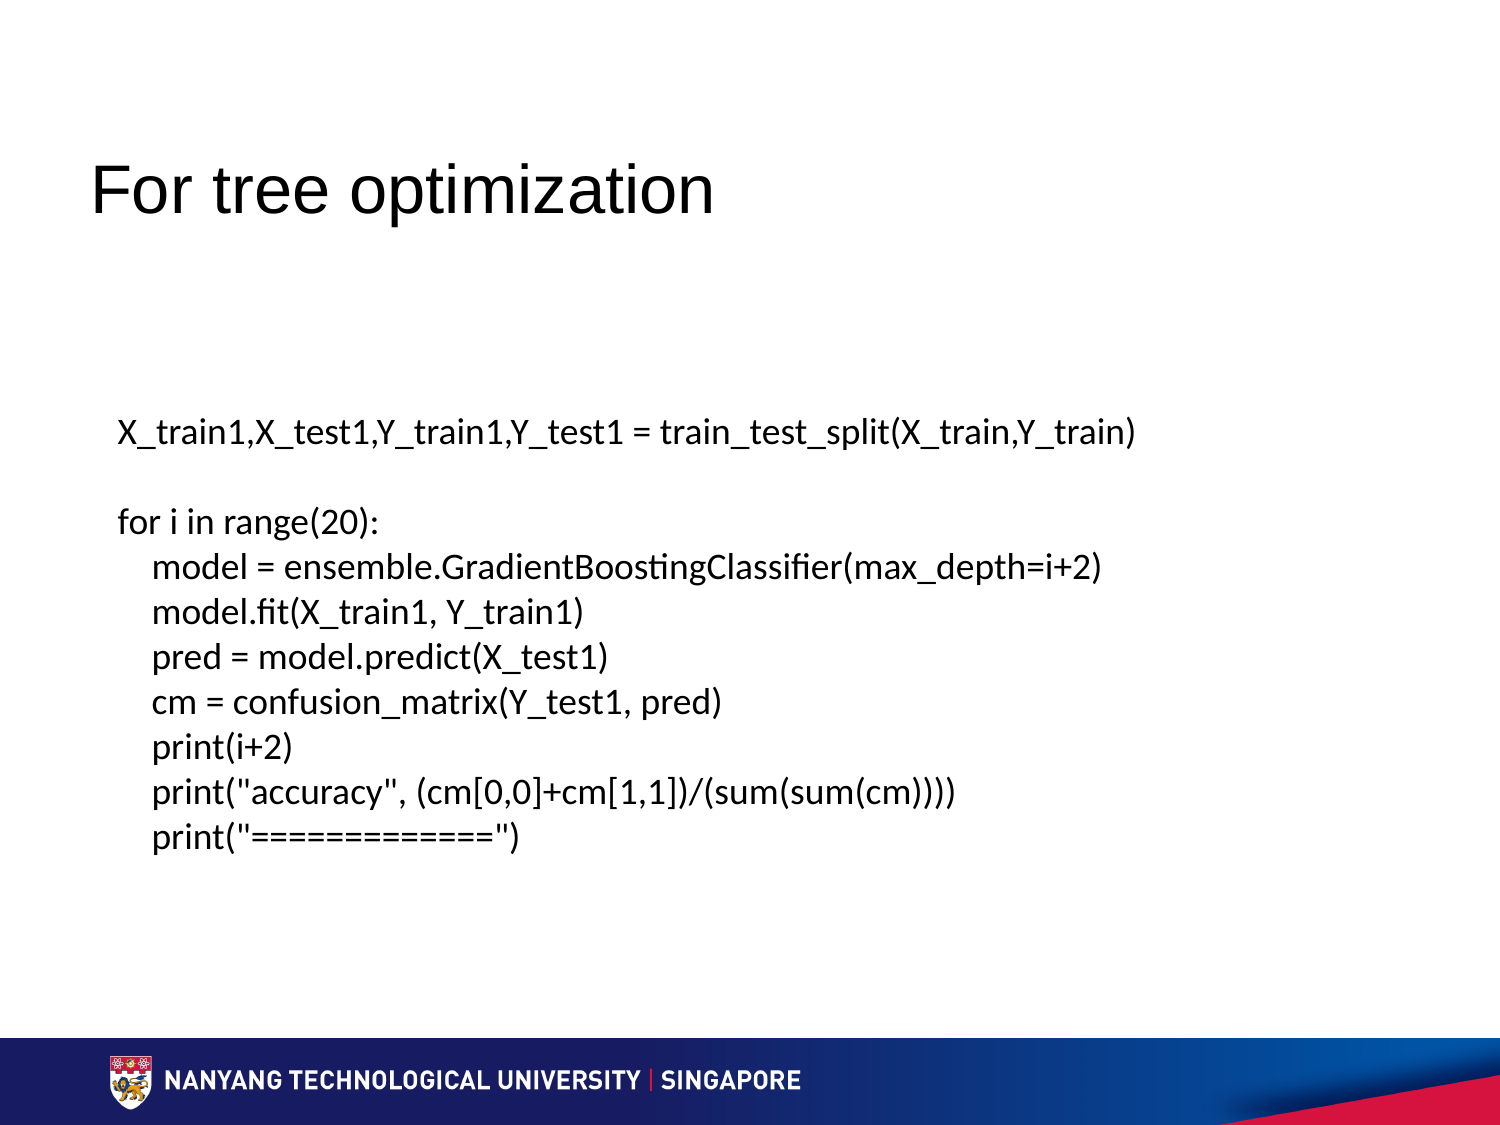

# For tree optimization
X_train1,X_test1,Y_train1,Y_test1 = train_test_split(X_train,Y_train)

for i in range(20):
    model = ensemble.GradientBoostingClassifier(max_depth=i+2)
    model.fit(X_train1, Y_train1)
    pred = model.predict(X_test1)
    cm = confusion_matrix(Y_test1, pred)
    print(i+2)
    print("accuracy", (cm[0,0]+cm[1,1])/(sum(sum(cm))))
    print("=============")